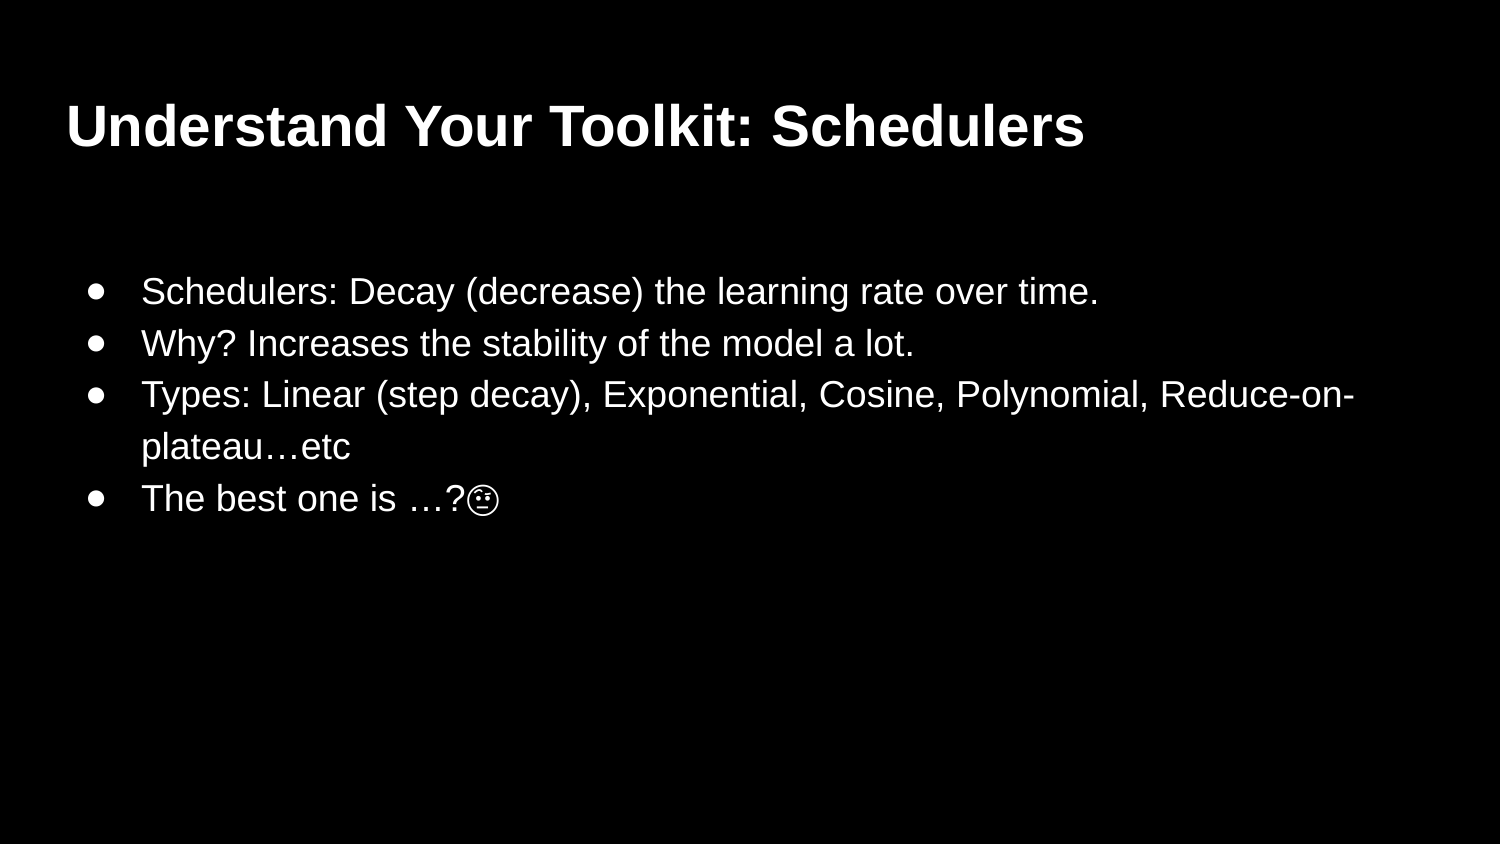

# Understand Your Toolkit: Schedulers

Schedulers: Decay (decrease) the learning rate over time.
Why? Increases the stability of the model a lot.
Types: Linear (step decay), Exponential, Cosine, Polynomial, Reduce-on-plateau…etc
The best one is …?🤨